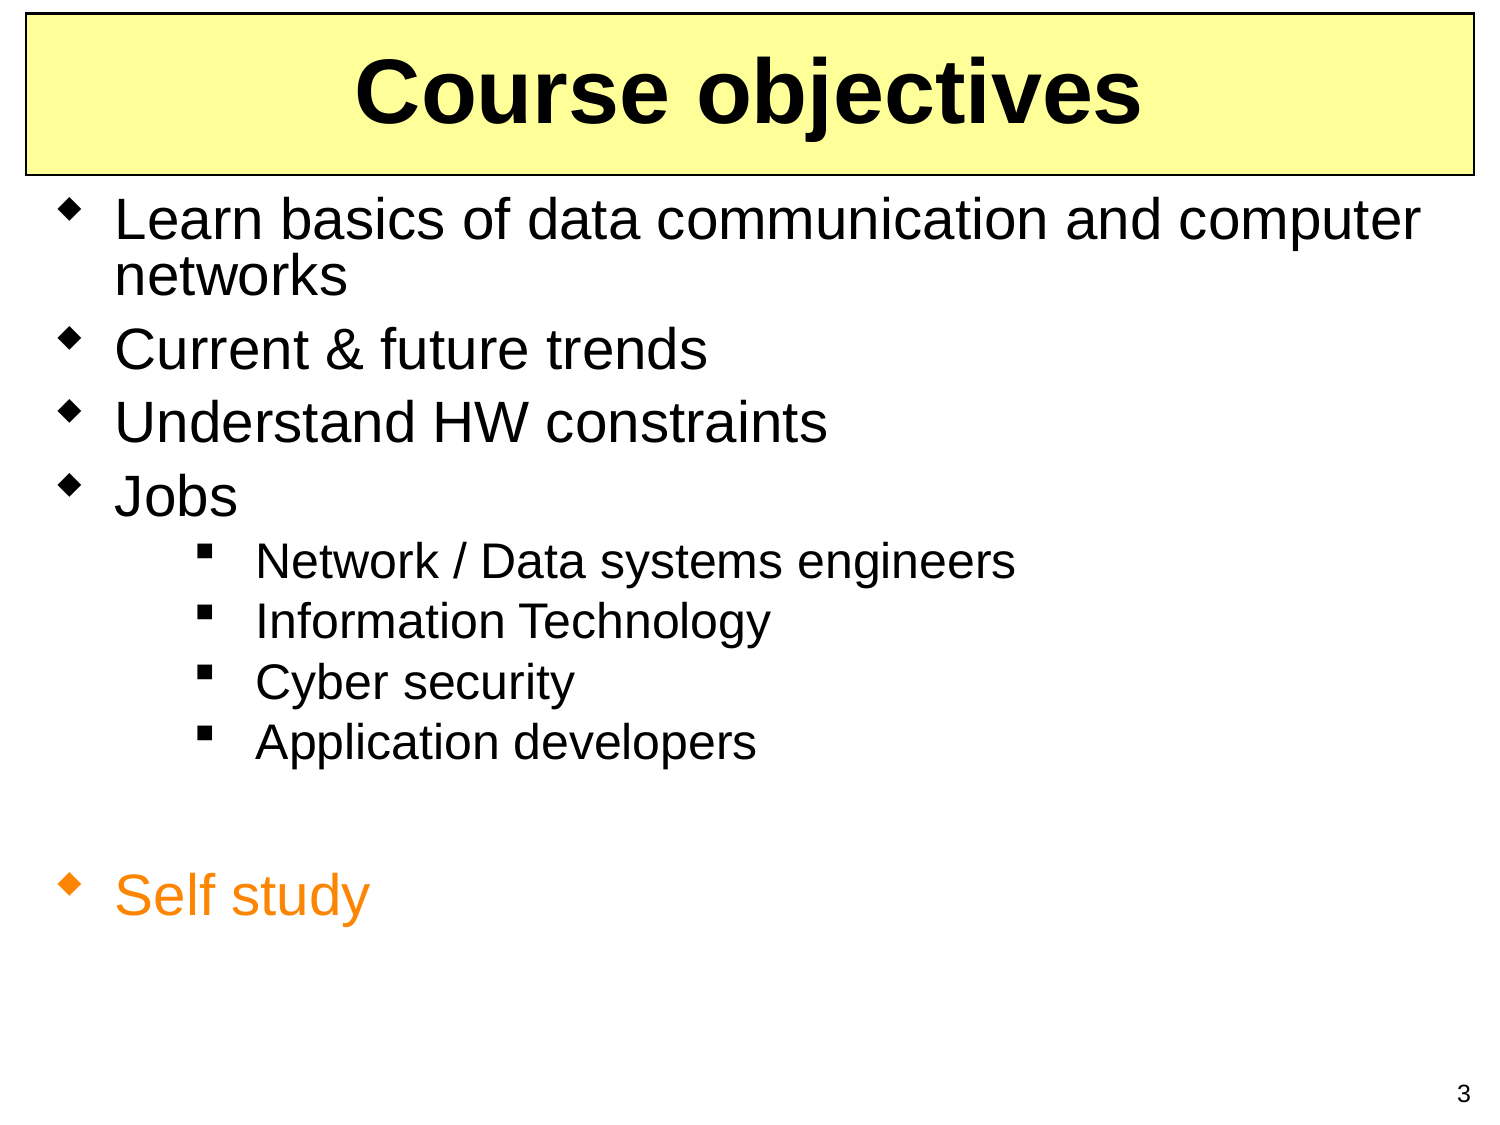

# Course objectives
Learn basics of data communication and computer networks
Current & future trends
Understand HW constraints
Jobs
Network / Data systems engineers
Information Technology
Cyber security
Application developers

Self study